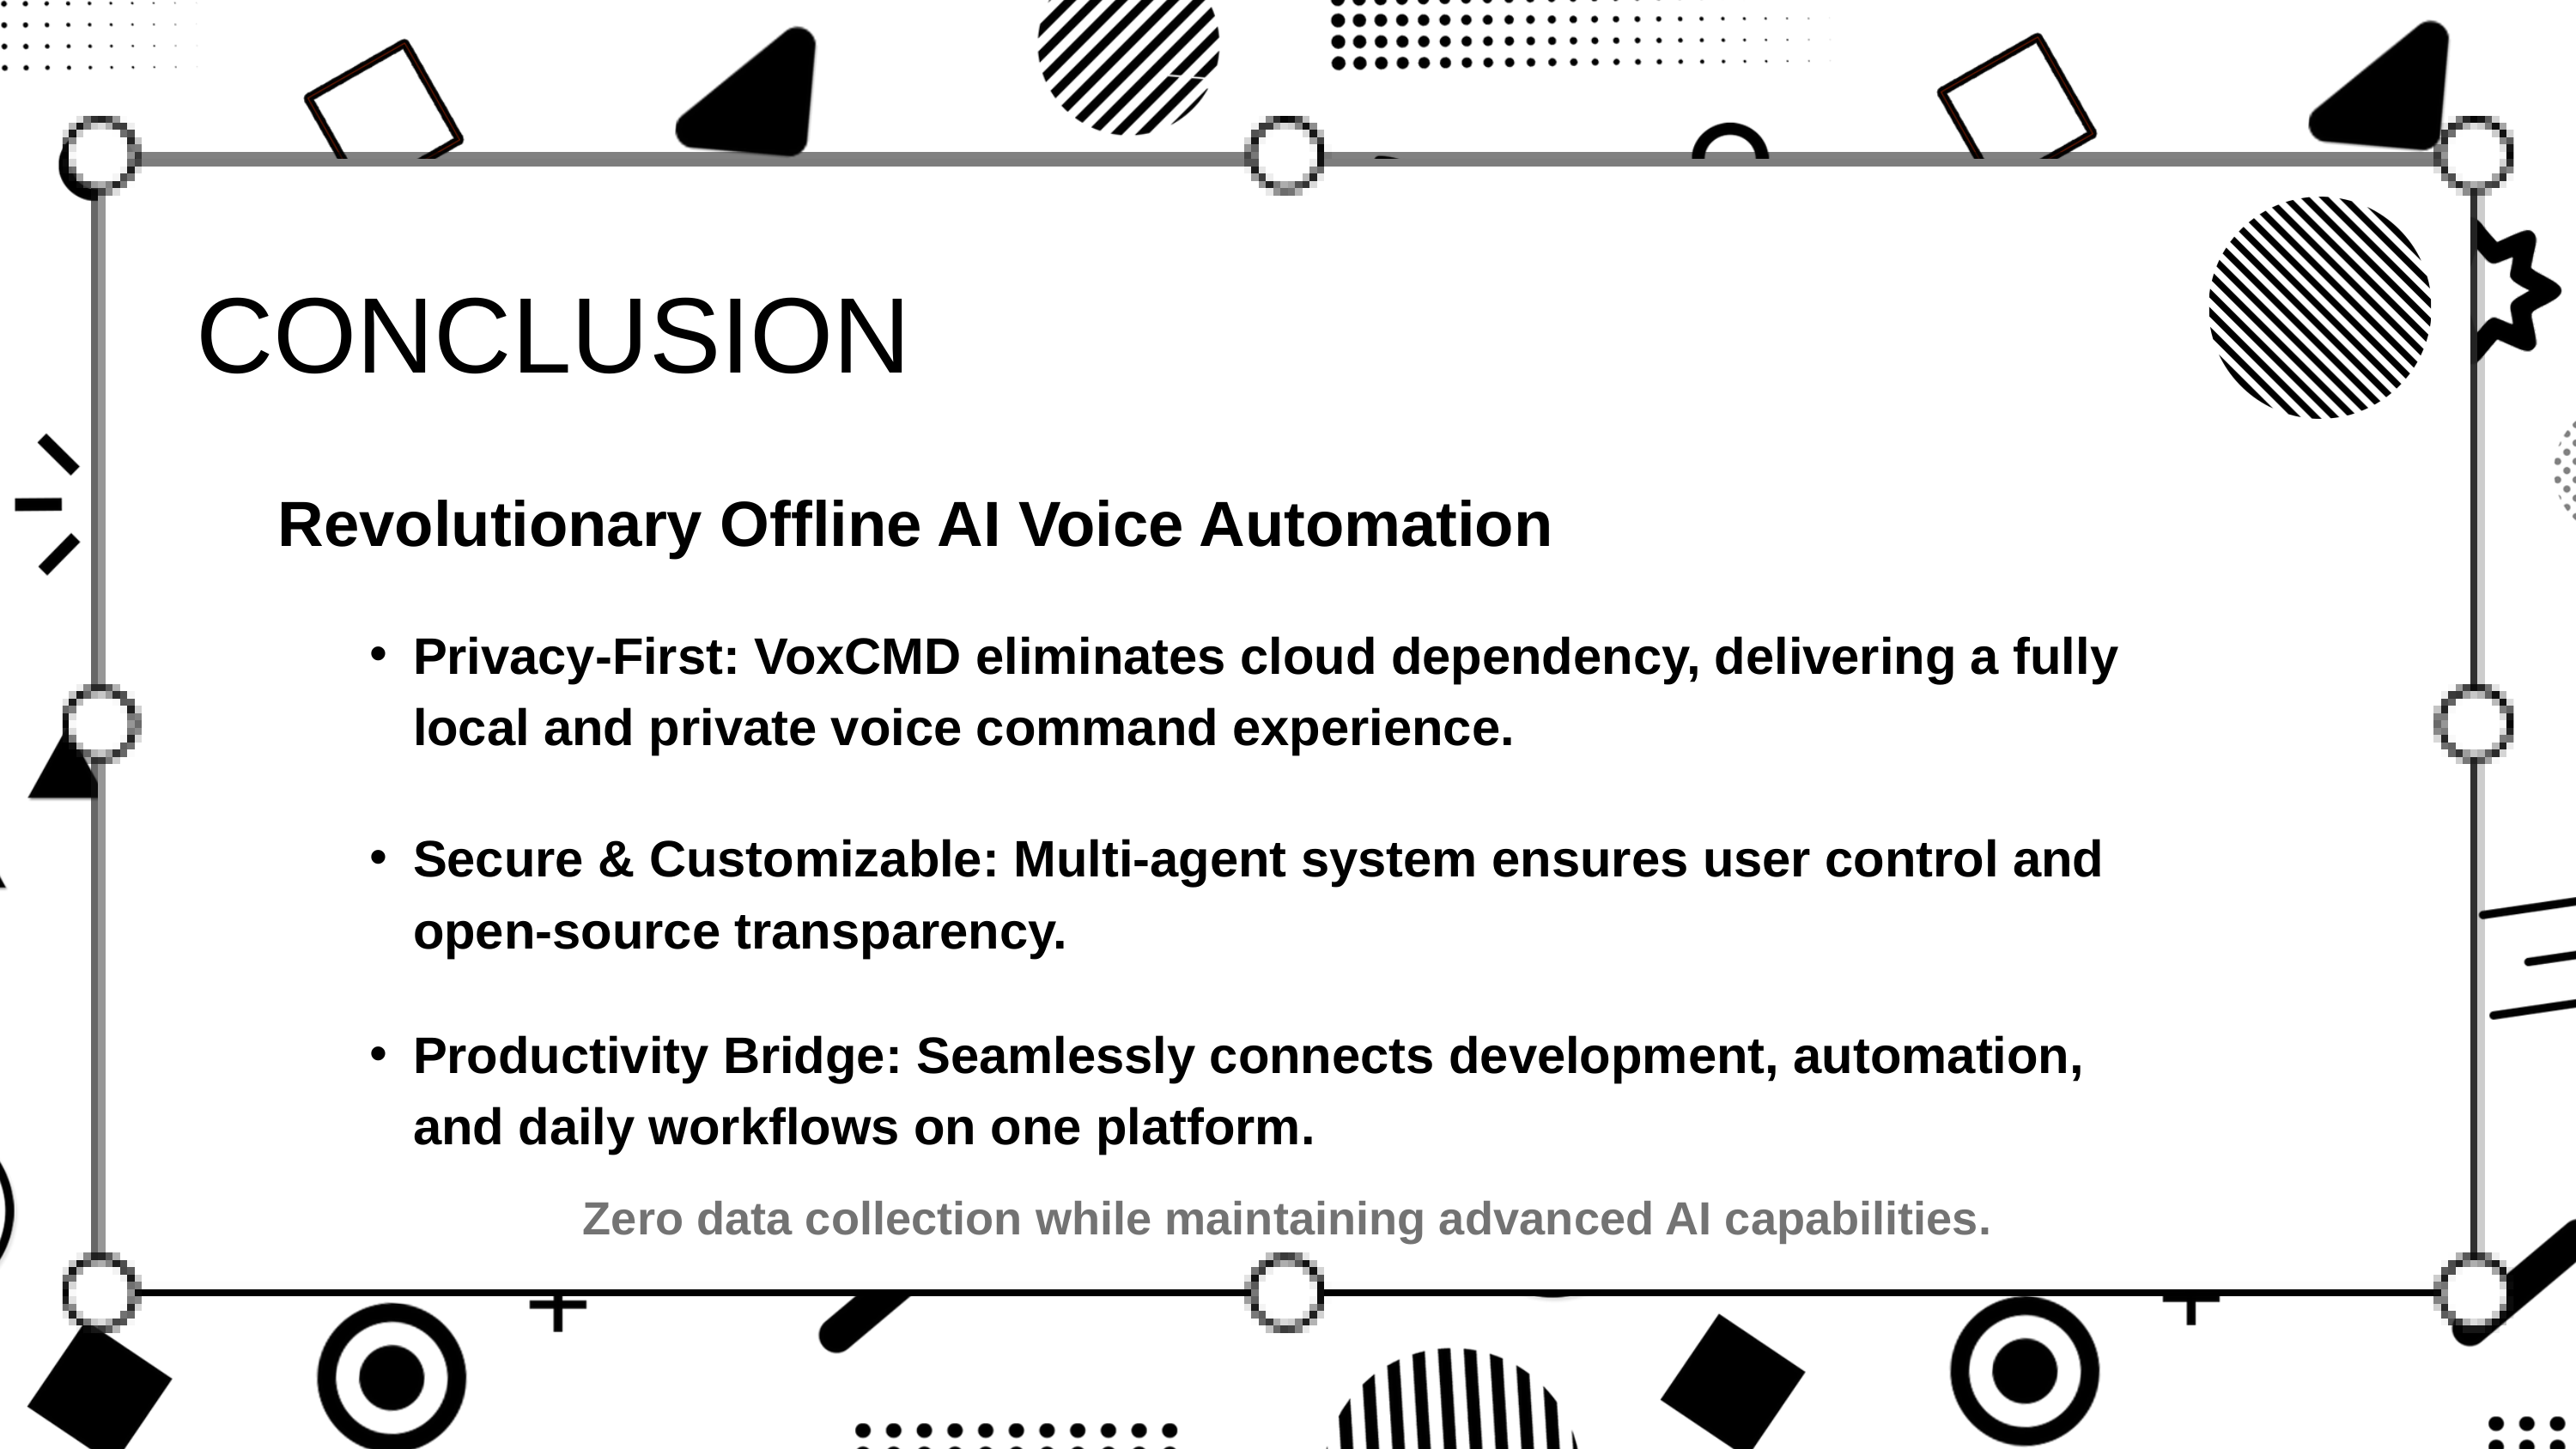

CONCLUSION
Revolutionary Offline AI Voice Automation
Privacy-First: VoxCMD eliminates cloud dependency, delivering a fully local and private voice command experience.

Secure & Customizable: Multi-agent system ensures user control and open-source transparency.
Productivity Bridge: Seamlessly connects development, automation, and daily workflows on one platform.
Zero data collection while maintaining advanced AI capabilities.